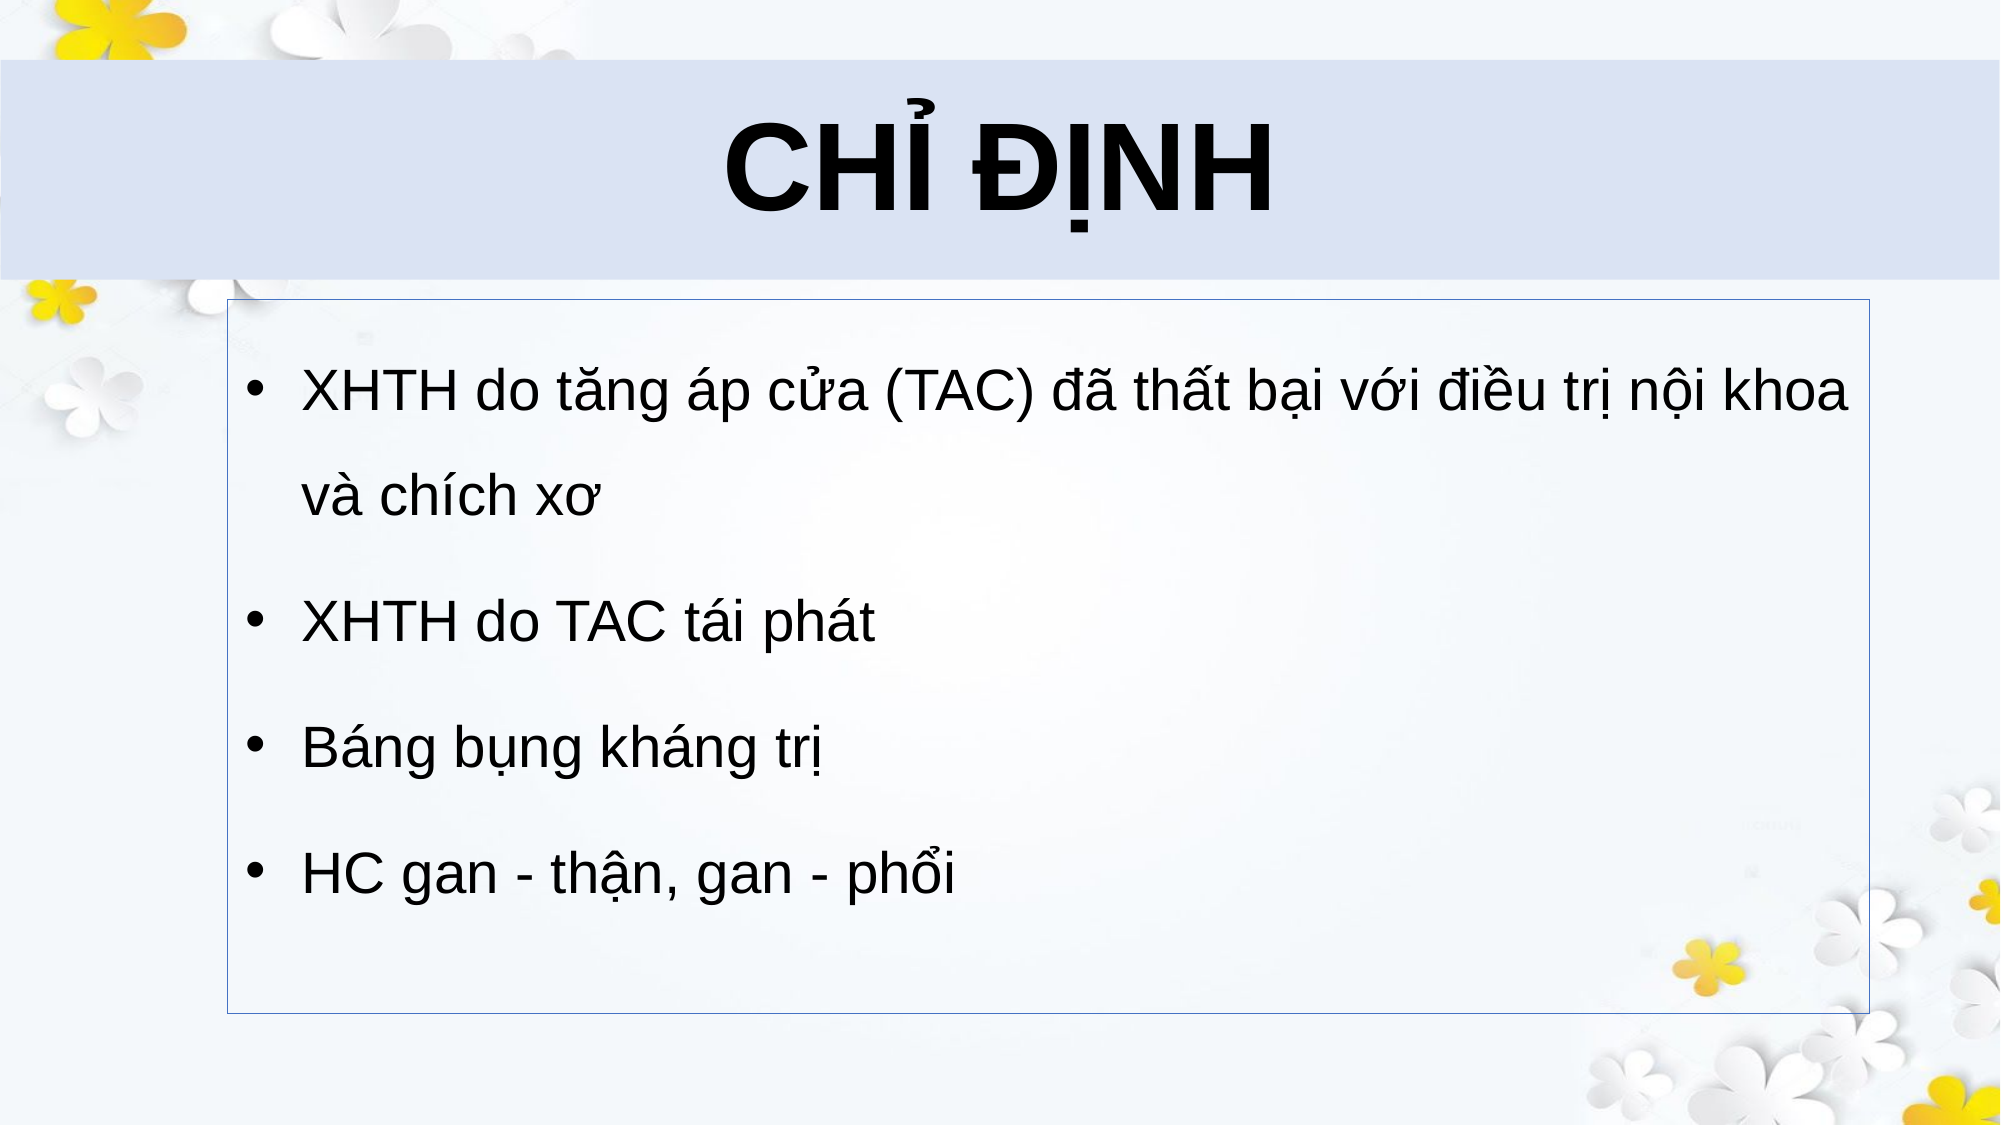

# CHỈ ĐỊNH
XHTH do tăng áp cửa (TAC) đã thất bại với điều trị nội khoa và chích xơ
XHTH do TAC tái phát
Báng bụng kháng trị
HC gan - thận, gan - phổi